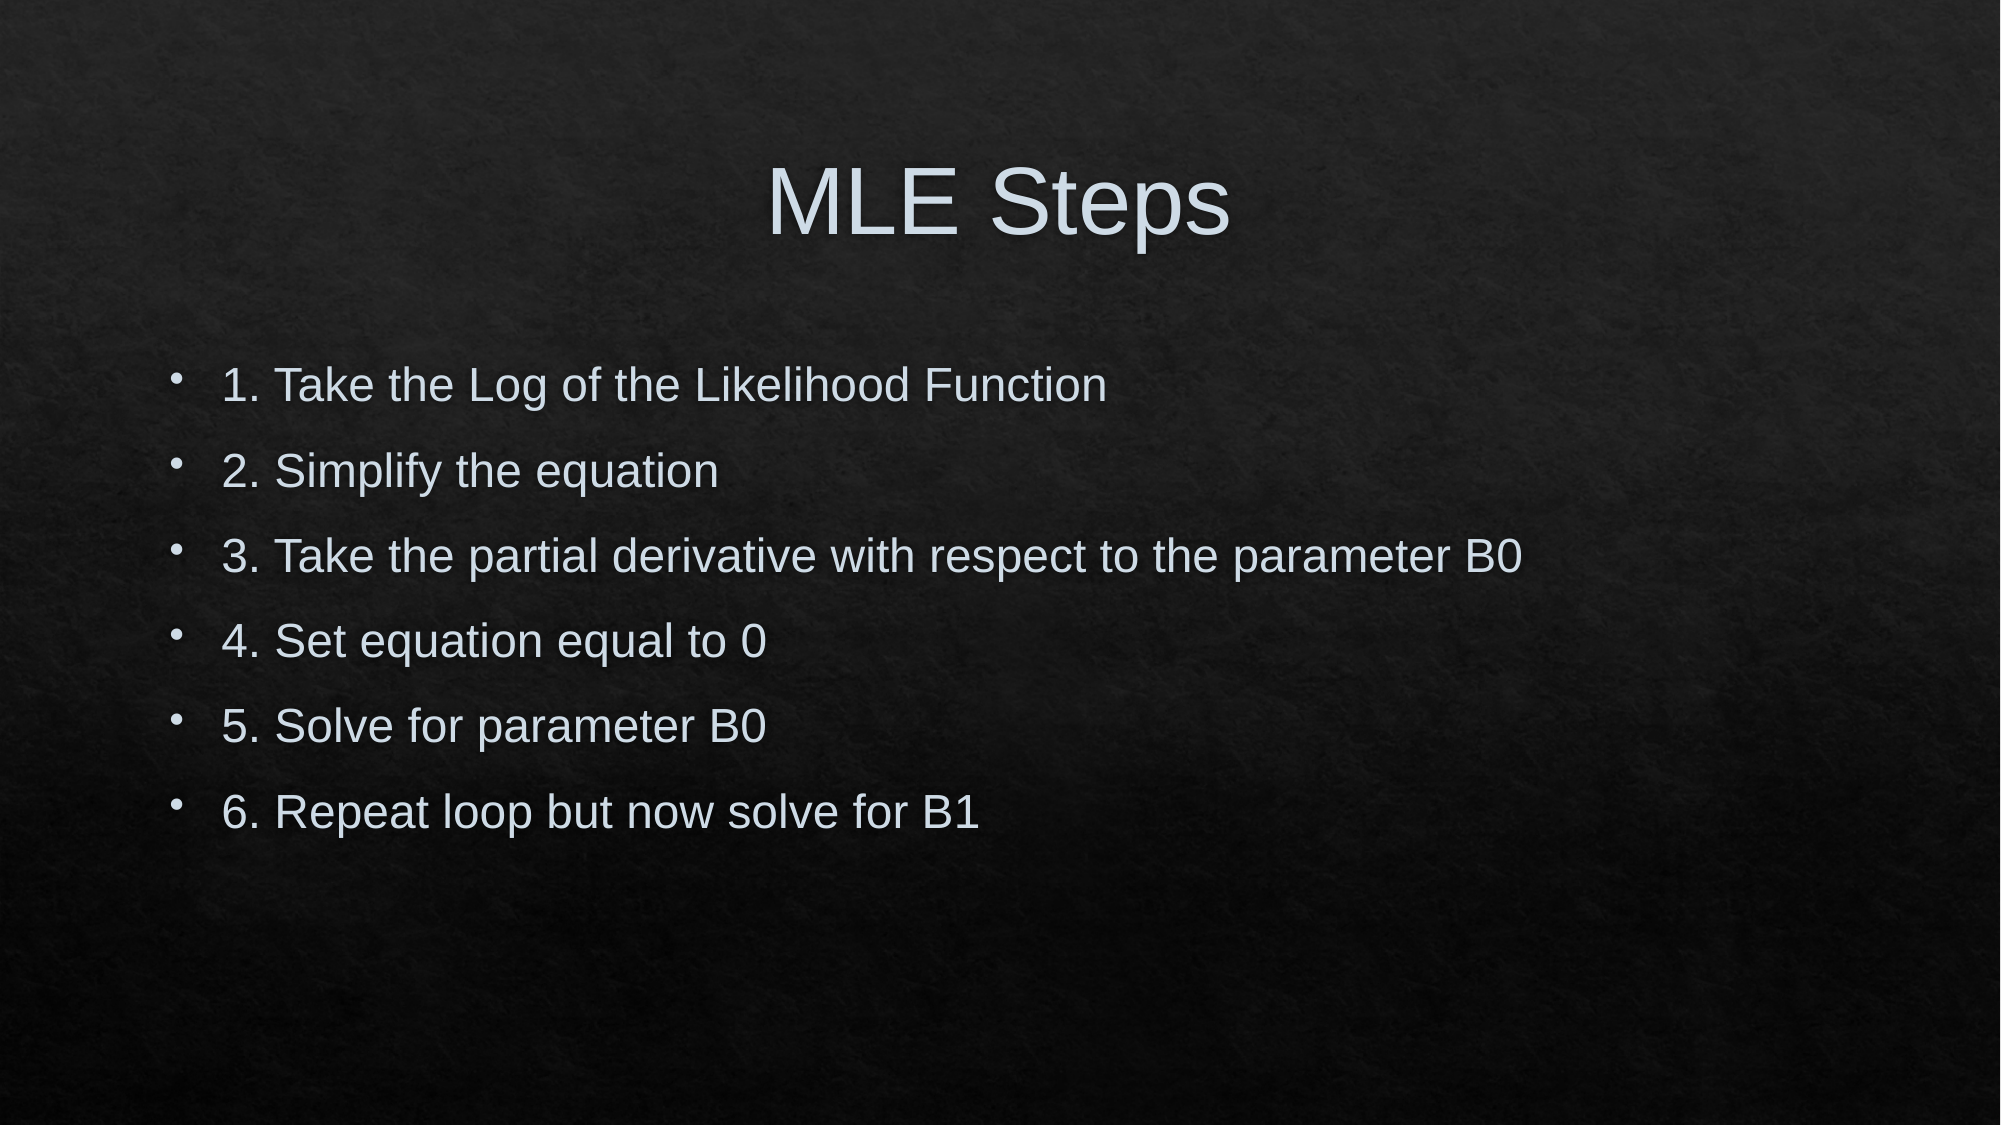

# MLE Steps
1. Take the Log of the Likelihood Function
2. Simplify the equation
3. Take the partial derivative with respect to the parameter B0
4. Set equation equal to 0
5. Solve for parameter B0
6. Repeat loop but now solve for B1